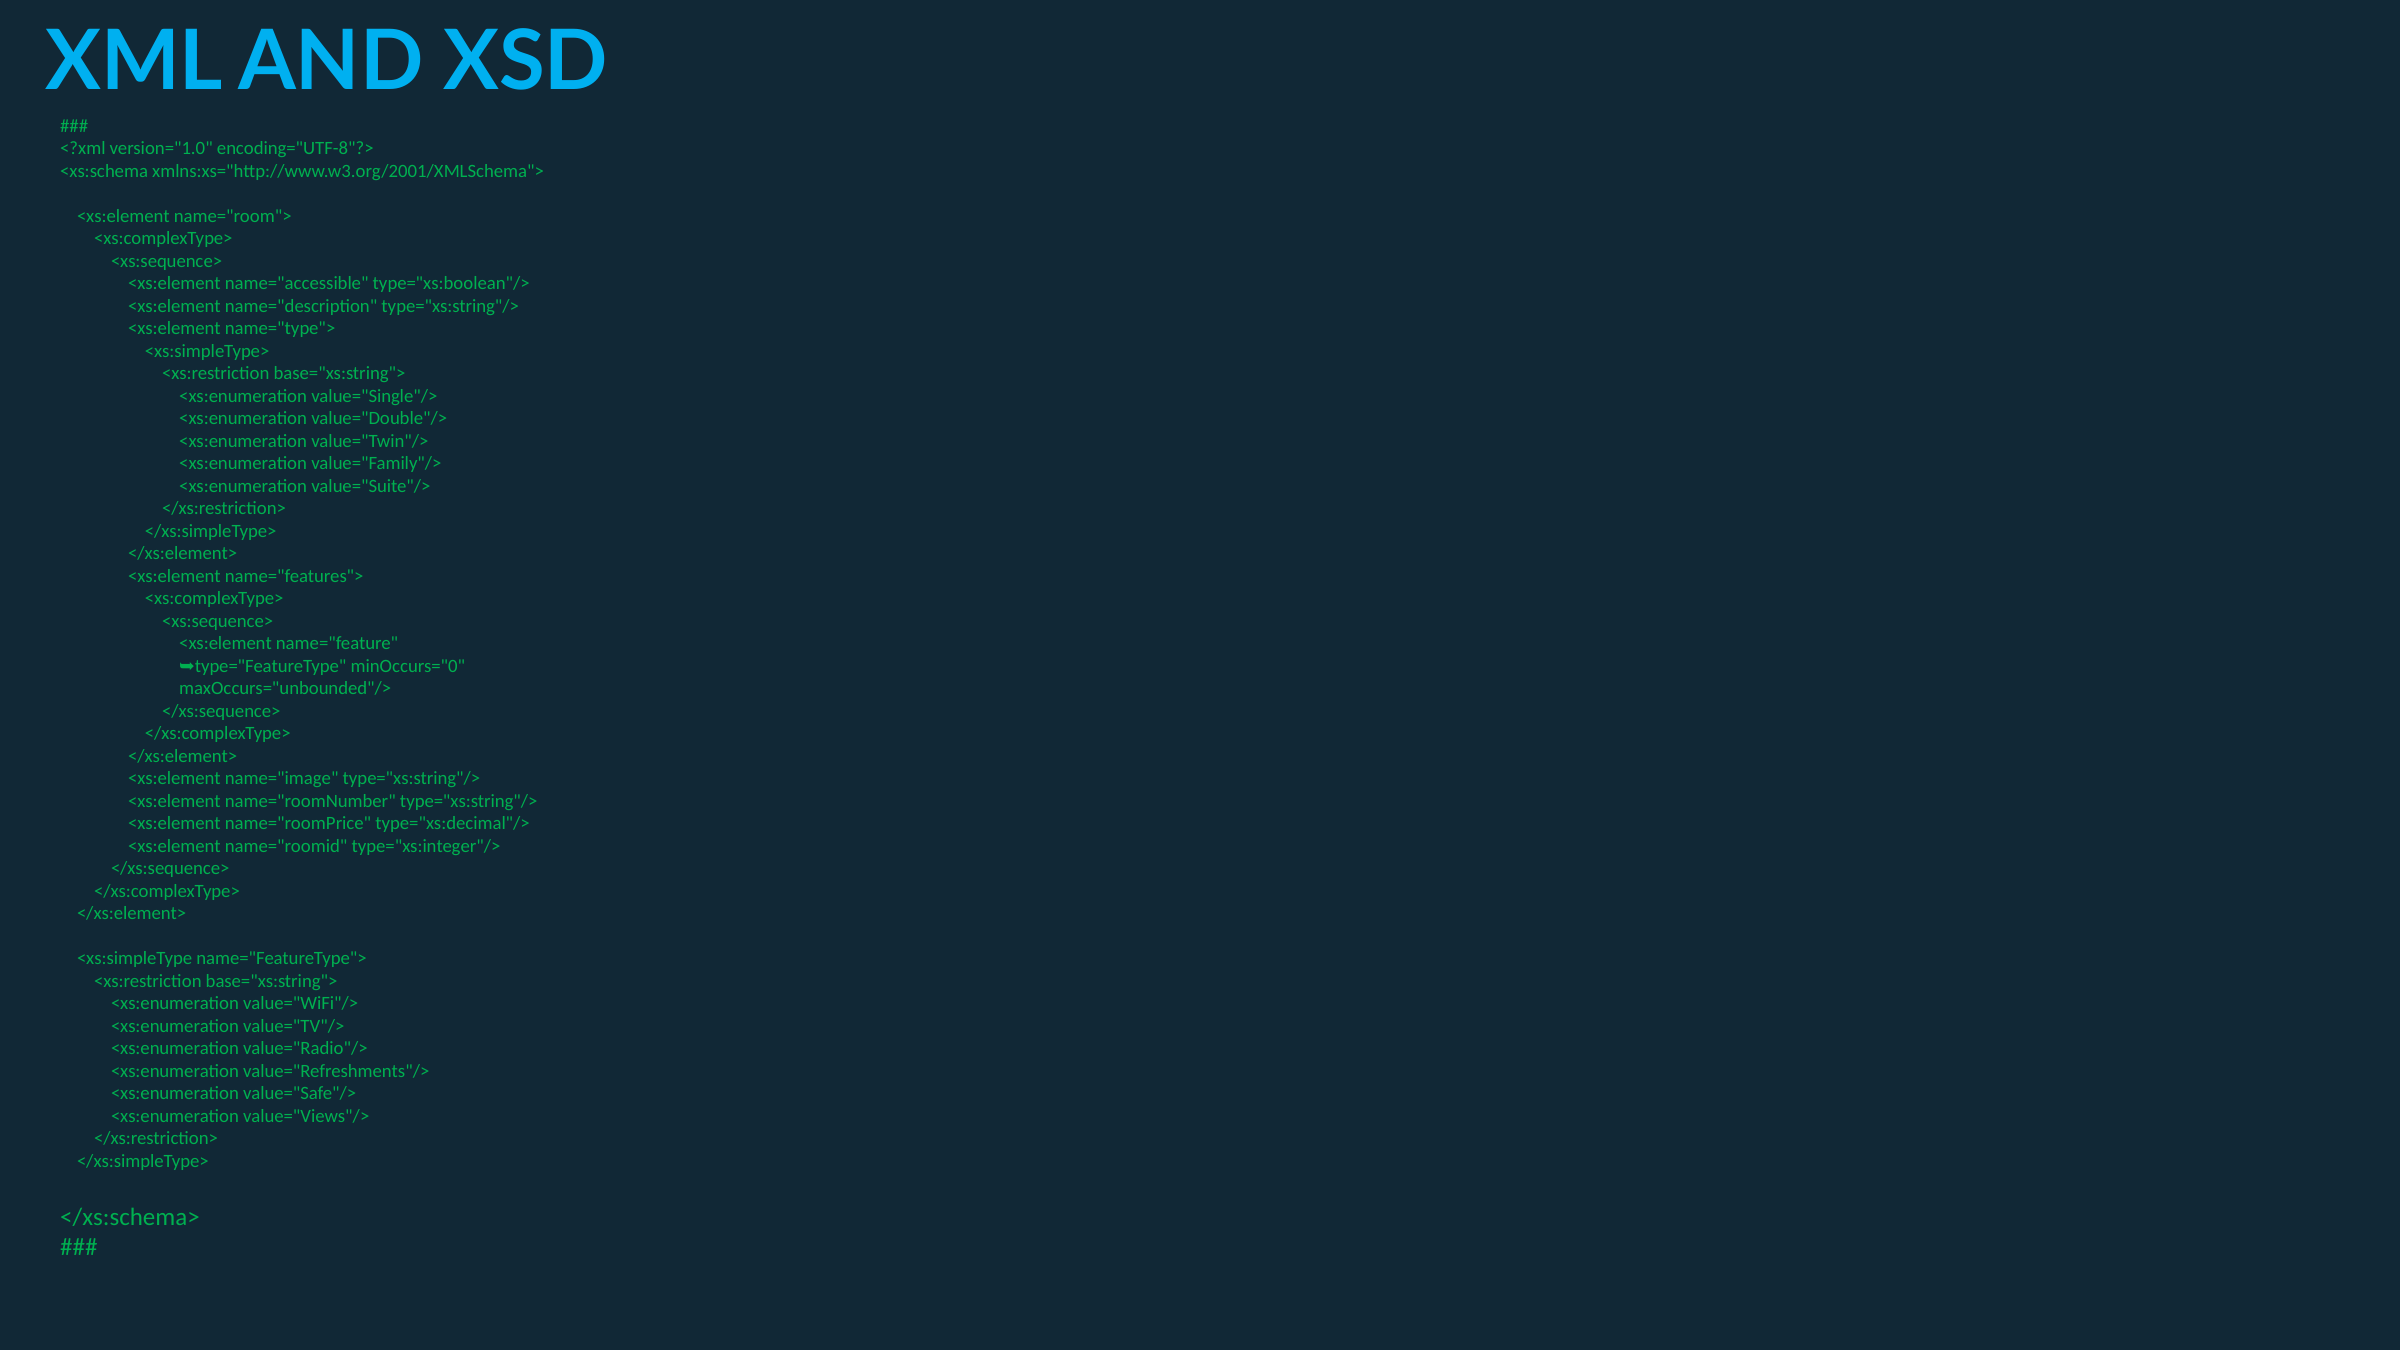

XML and XSD
###
<?xml version="1.0" encoding="UTF-8"?>
<xs:schema xmlns:xs="http://www.w3.org/2001/XMLSchema">

    <xs:element name="room">
        <xs:complexType>
            <xs:sequence>
                <xs:element name="accessible" type="xs:boolean"/>
                <xs:element name="description" type="xs:string"/>
                <xs:element name="type">
                    <xs:simpleType>
                        <xs:restriction base="xs:string">
                            <xs:enumeration value="Single"/>
                            <xs:enumeration value="Double"/>
                            <xs:enumeration value="Twin"/>
                            <xs:enumeration value="Family"/>
                            <xs:enumeration value="Suite"/>
                        </xs:restriction>
                    </xs:simpleType>
                </xs:element>
                <xs:element name="features">
                    <xs:complexType>
                        <xs:sequence>
                            <xs:element name="feature"
                            ➥type="FeatureType" minOccurs="0"
                            maxOccurs="unbounded"/>
                        </xs:sequence>
                    </xs:complexType>
                </xs:element>
                <xs:element name="image" type="xs:string"/>
                <xs:element name="roomNumber" type="xs:string"/>
                <xs:element name="roomPrice" type="xs:decimal"/>
                <xs:element name="roomid" type="xs:integer"/>
            </xs:sequence>
        </xs:complexType>
    </xs:element>

    <xs:simpleType name="FeatureType">
        <xs:restriction base="xs:string">
            <xs:enumeration value="WiFi"/>
            <xs:enumeration value="TV"/>
            <xs:enumeration value="Radio"/>
            <xs:enumeration value="Refreshments"/>
            <xs:enumeration value="Safe"/>
            <xs:enumeration value="Views"/>
        </xs:restriction>
    </xs:simpleType>

</xs:schema>
###